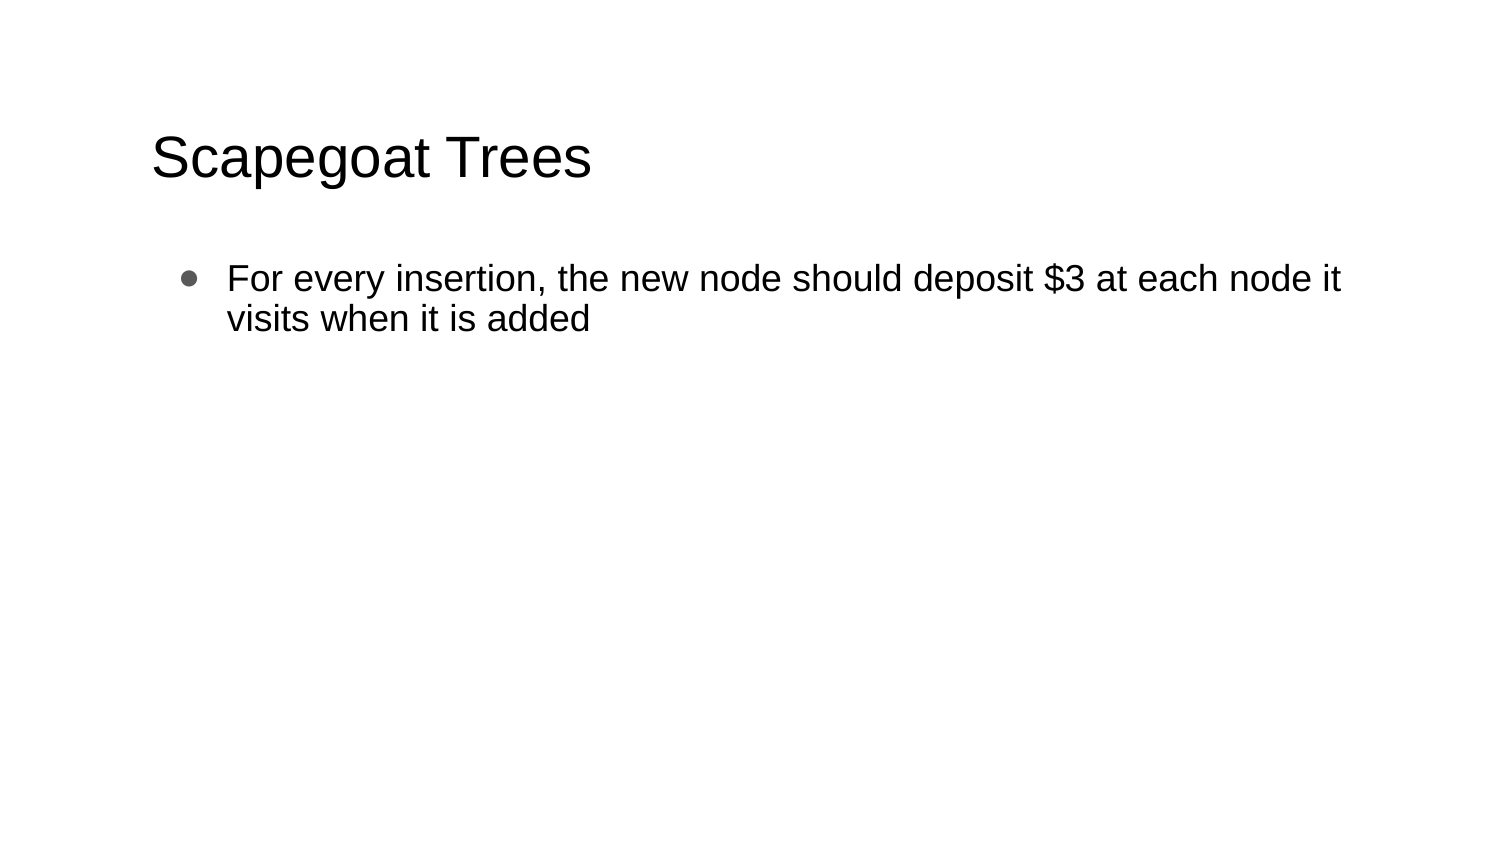

# Scapegoat Trees
For every insertion, the new node should deposit $3 at each node it visits when it is added